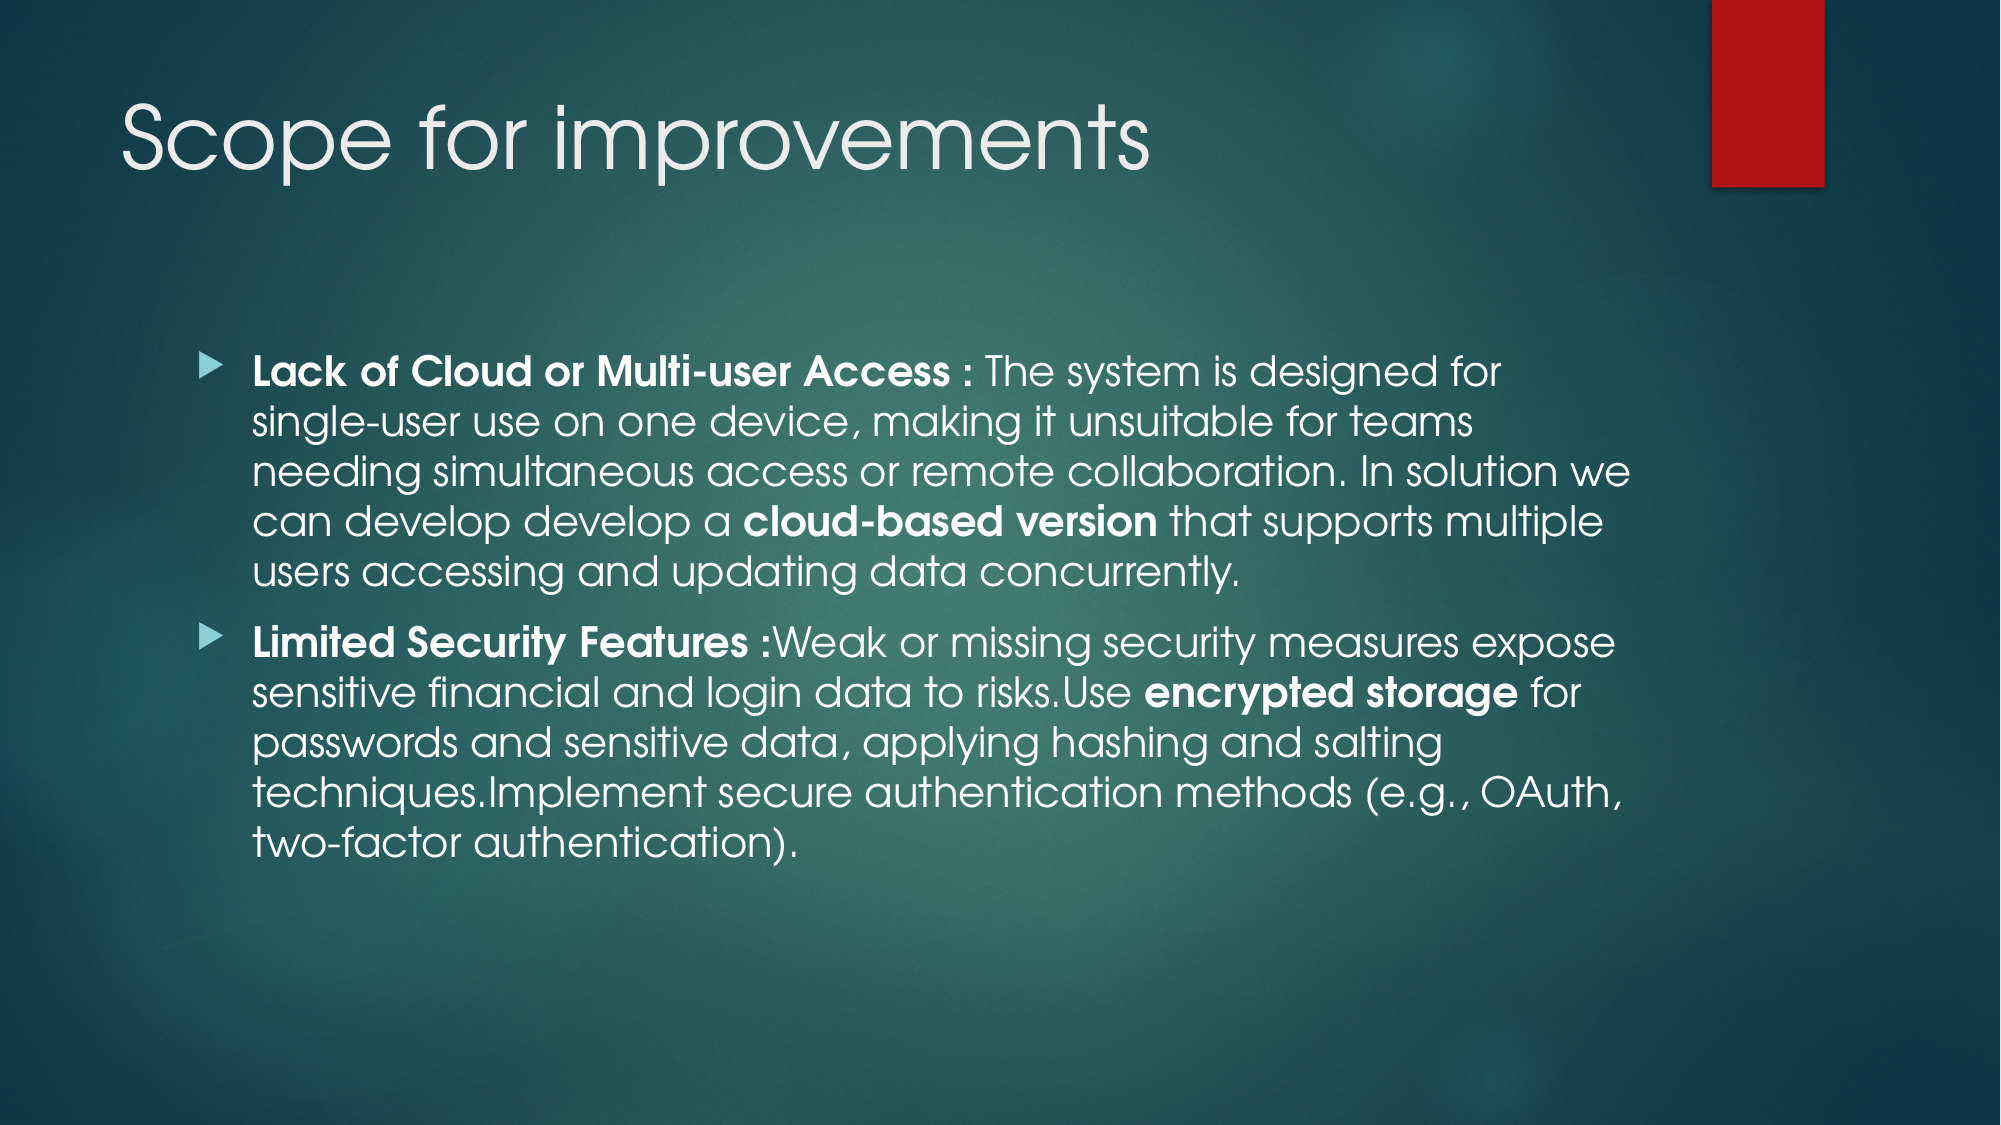

# Scope for improvements
Lack of Cloud or Multi-user Access : The system is designed for single-user use on one device, making it unsuitable for teams needing simultaneous access or remote collaboration. In solution we can develop develop a cloud-based version that supports multiple users accessing and updating data concurrently.
Limited Security Features :Weak or missing security measures expose sensitive financial and login data to risks.Use encrypted storage for passwords and sensitive data, applying hashing and salting techniques.Implement secure authentication methods (e.g., OAuth, two-factor authentication).